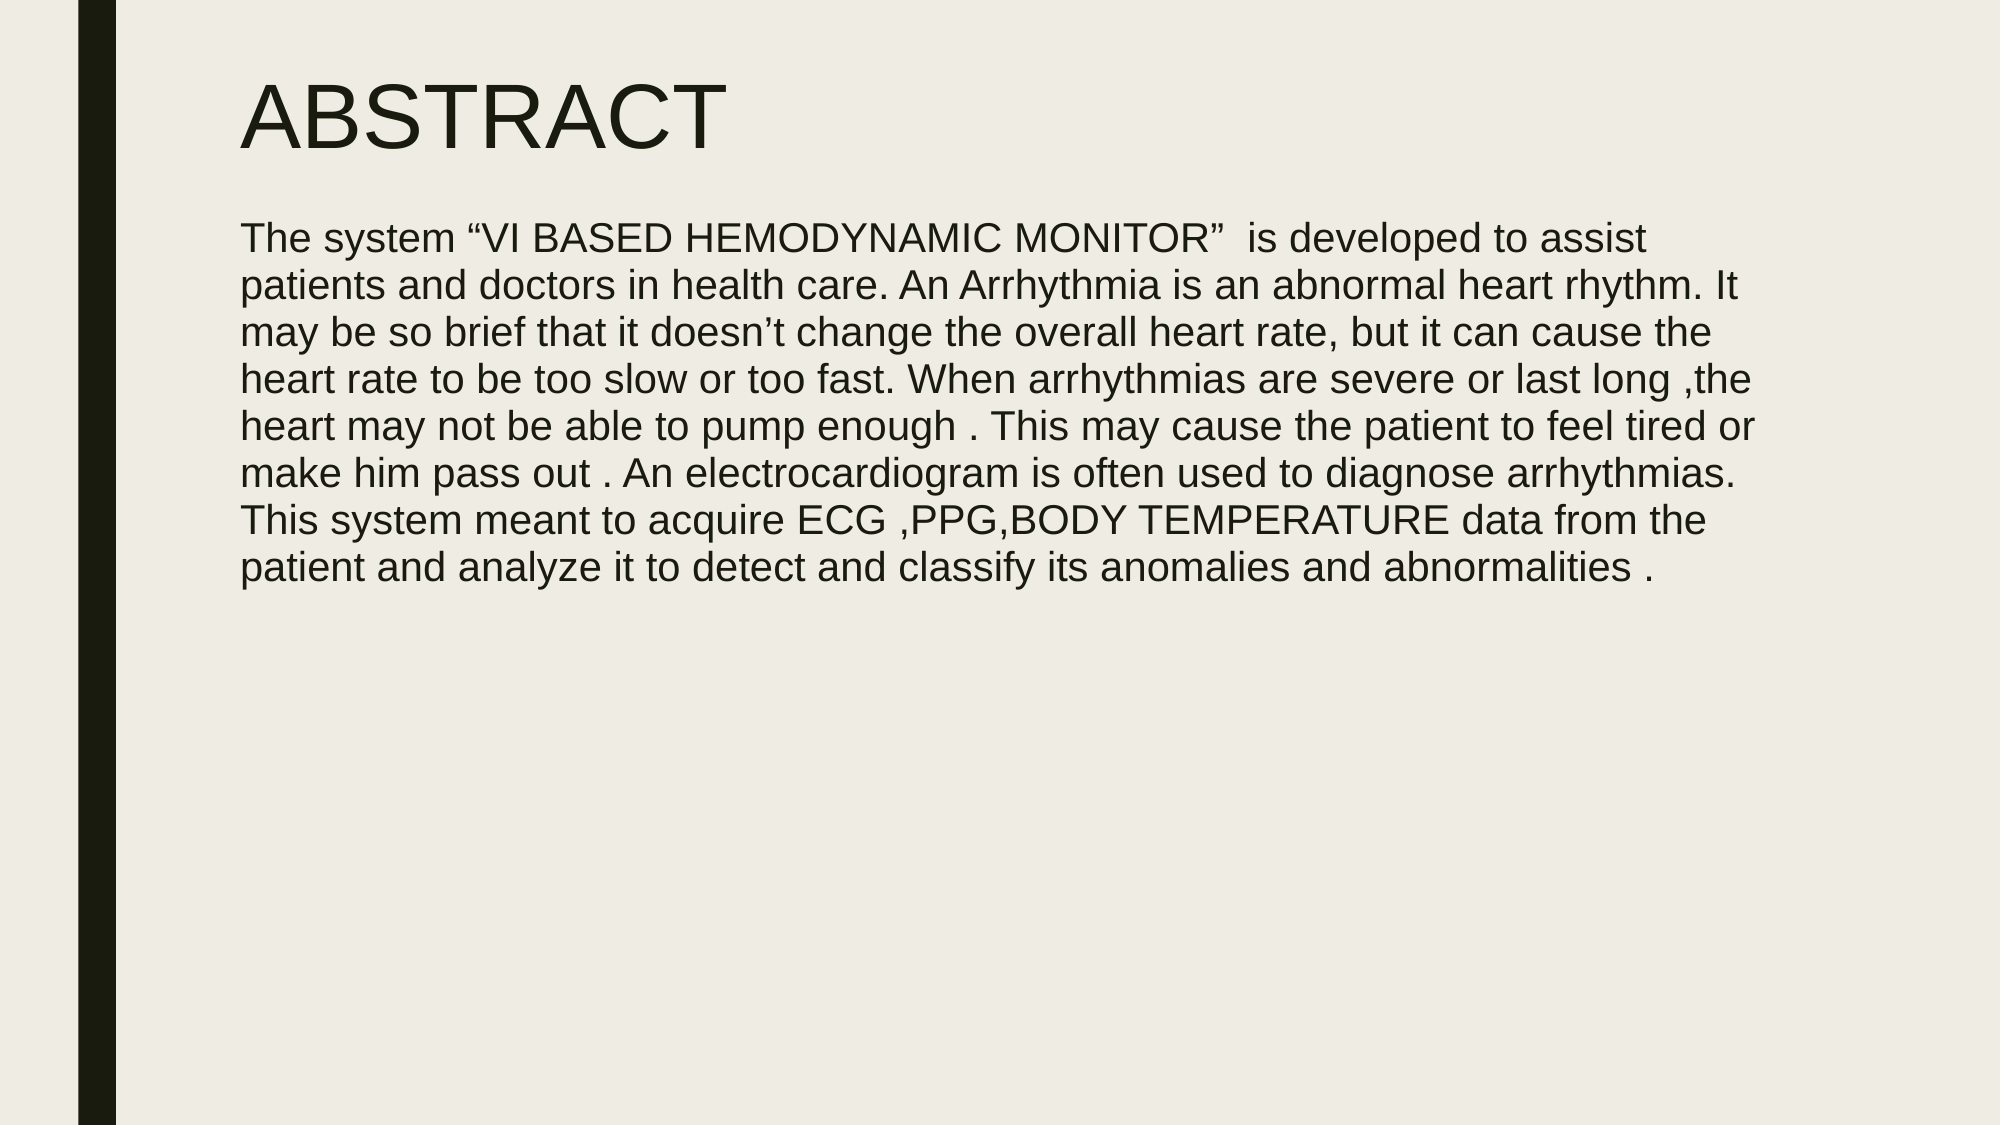

# ABSTRACT
The system “VI BASED HEMODYNAMIC MONITOR”  is developed to assist patients and doctors in health care. An Arrhythmia is an abnormal heart rhythm. It may be so brief that it doesn’t change the overall heart rate, but it can cause the heart rate to be too slow or too fast. When arrhythmias are severe or last long ,the heart may not be able to pump enough . This may cause the patient to feel tired or make him pass out . An electrocardiogram is often used to diagnose arrhythmias. This system meant to acquire ECG ,PPG,BODY TEMPERATURE data from the patient and analyze it to detect and classify its anomalies and abnormalities .